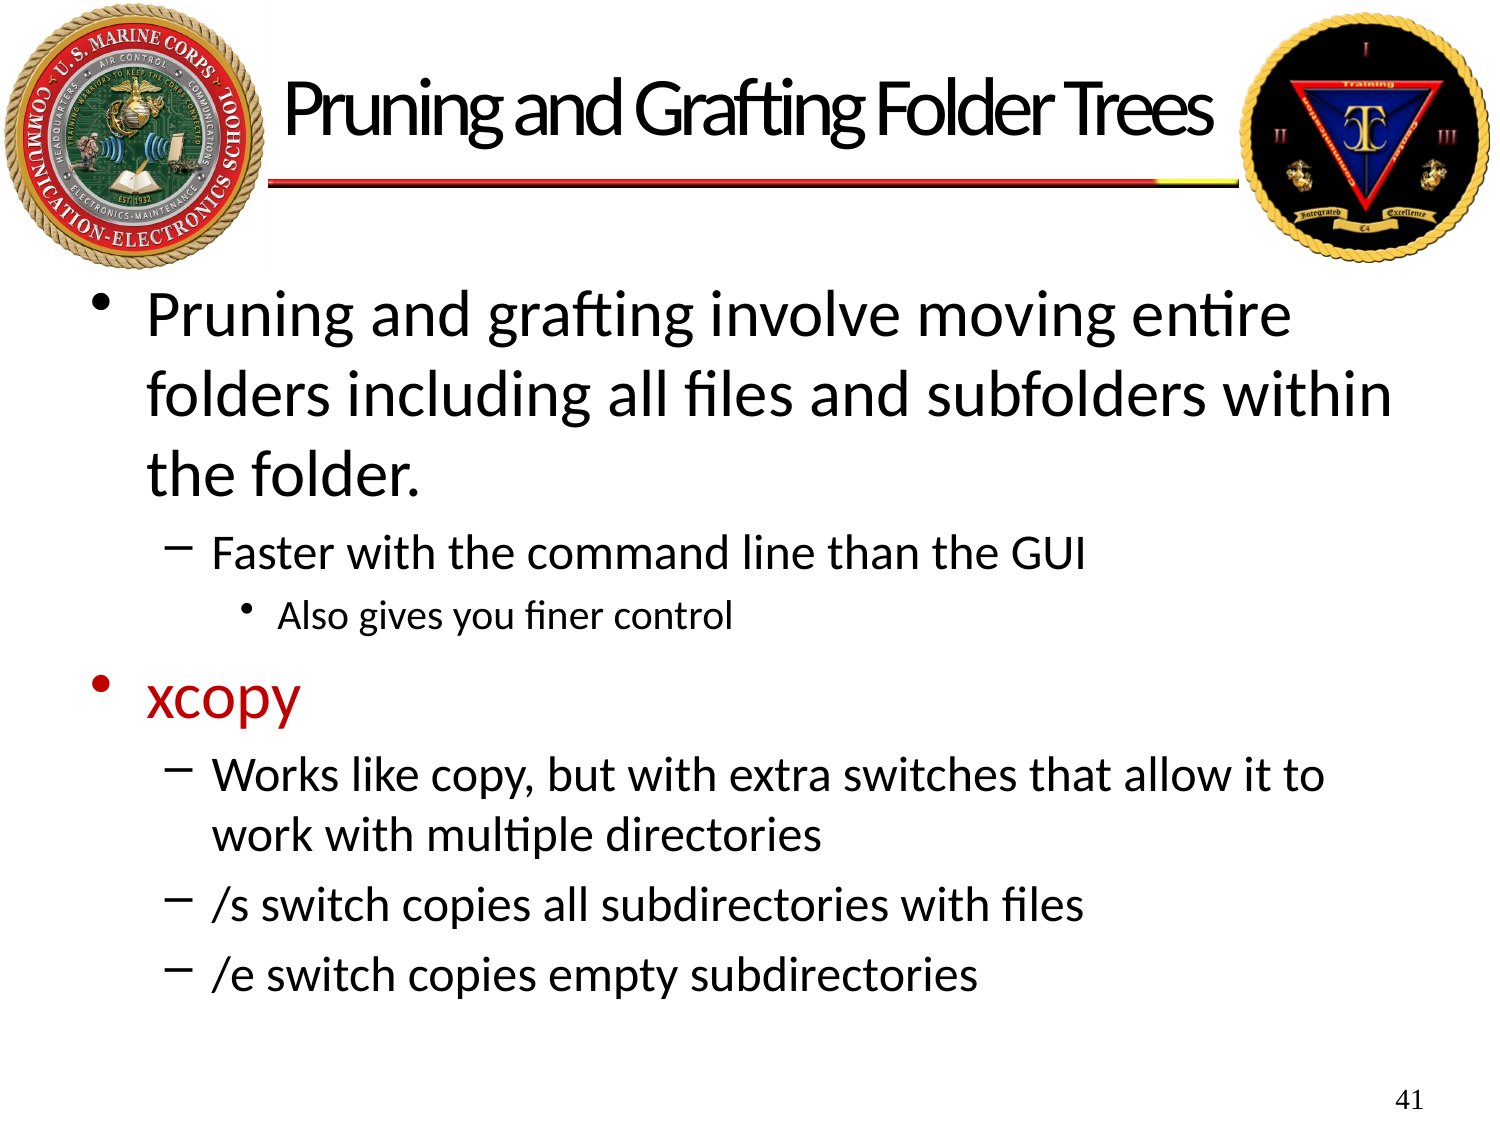

# Pruning and Grafting Folder Trees
Pruning and grafting involve moving entire folders including all files and subfolders within the folder.
Faster with the command line than the GUI
Also gives you finer control
xcopy
Works like copy, but with extra switches that allow it to work with multiple directories
/s switch copies all subdirectories with files
/e switch copies empty subdirectories